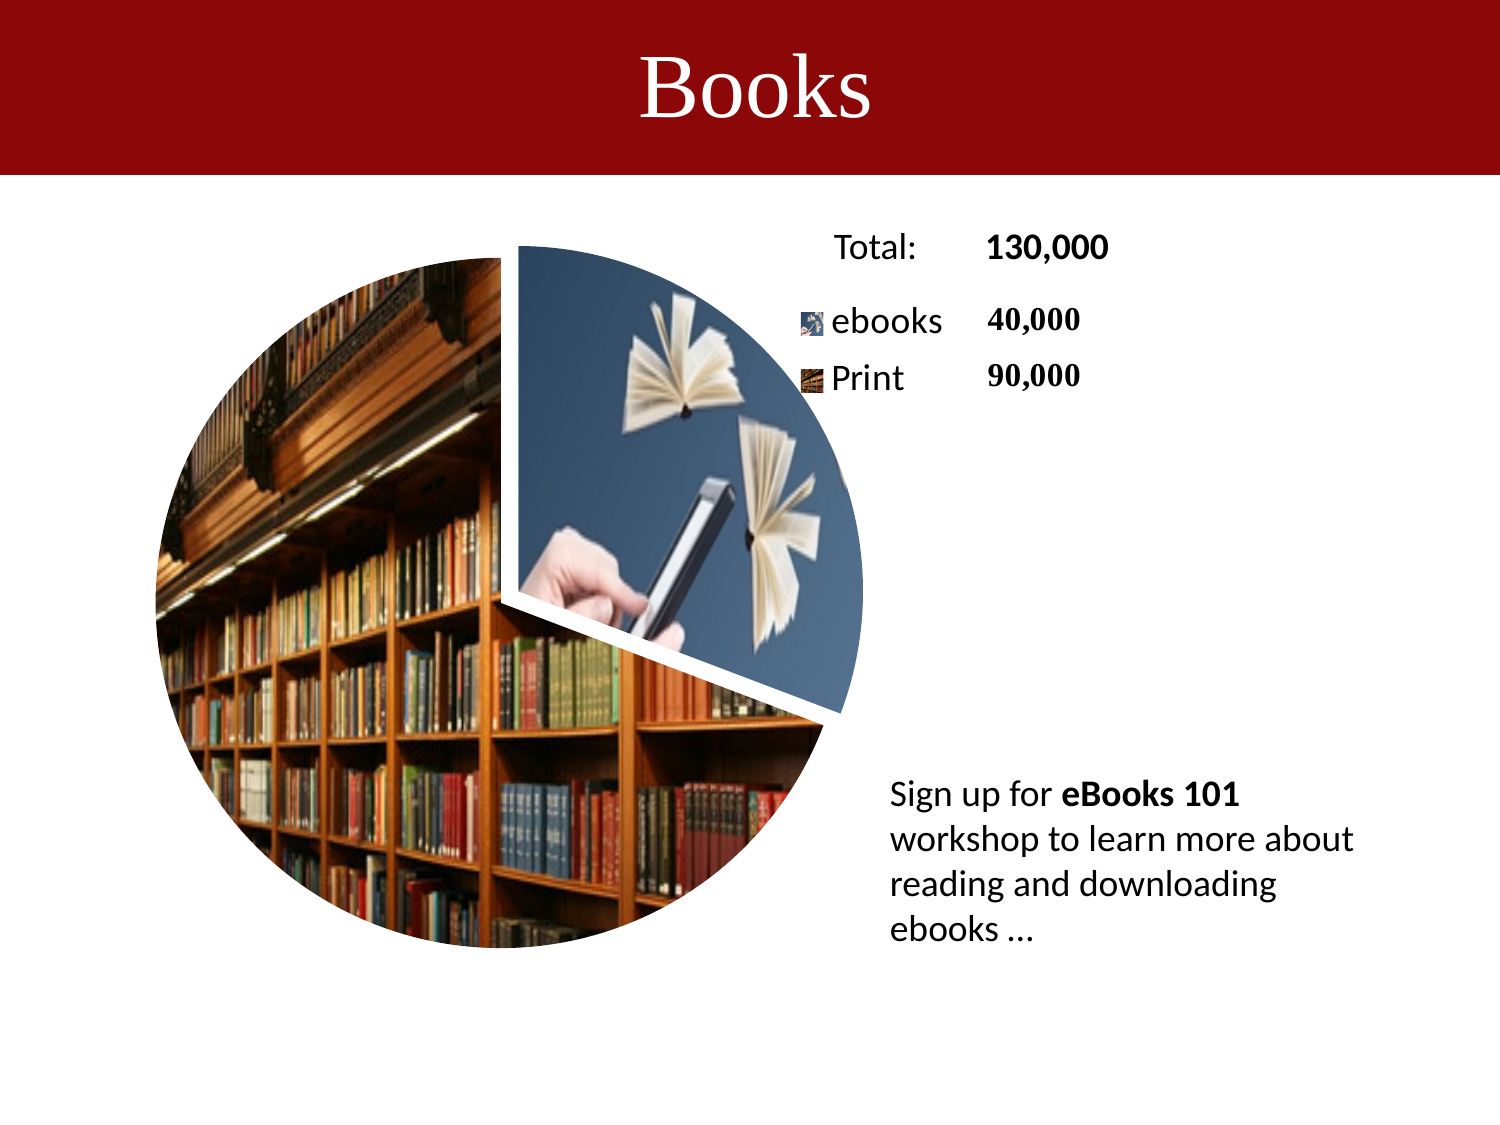

# Books

### Chart

| Category | Column1 |
|---|---|
| ebooks | 40000.0 |
| Print | 90000.0 |
Total:        130,000
Sign up for eBooks 101
workshop to learn more about reading and downloading ebooks …